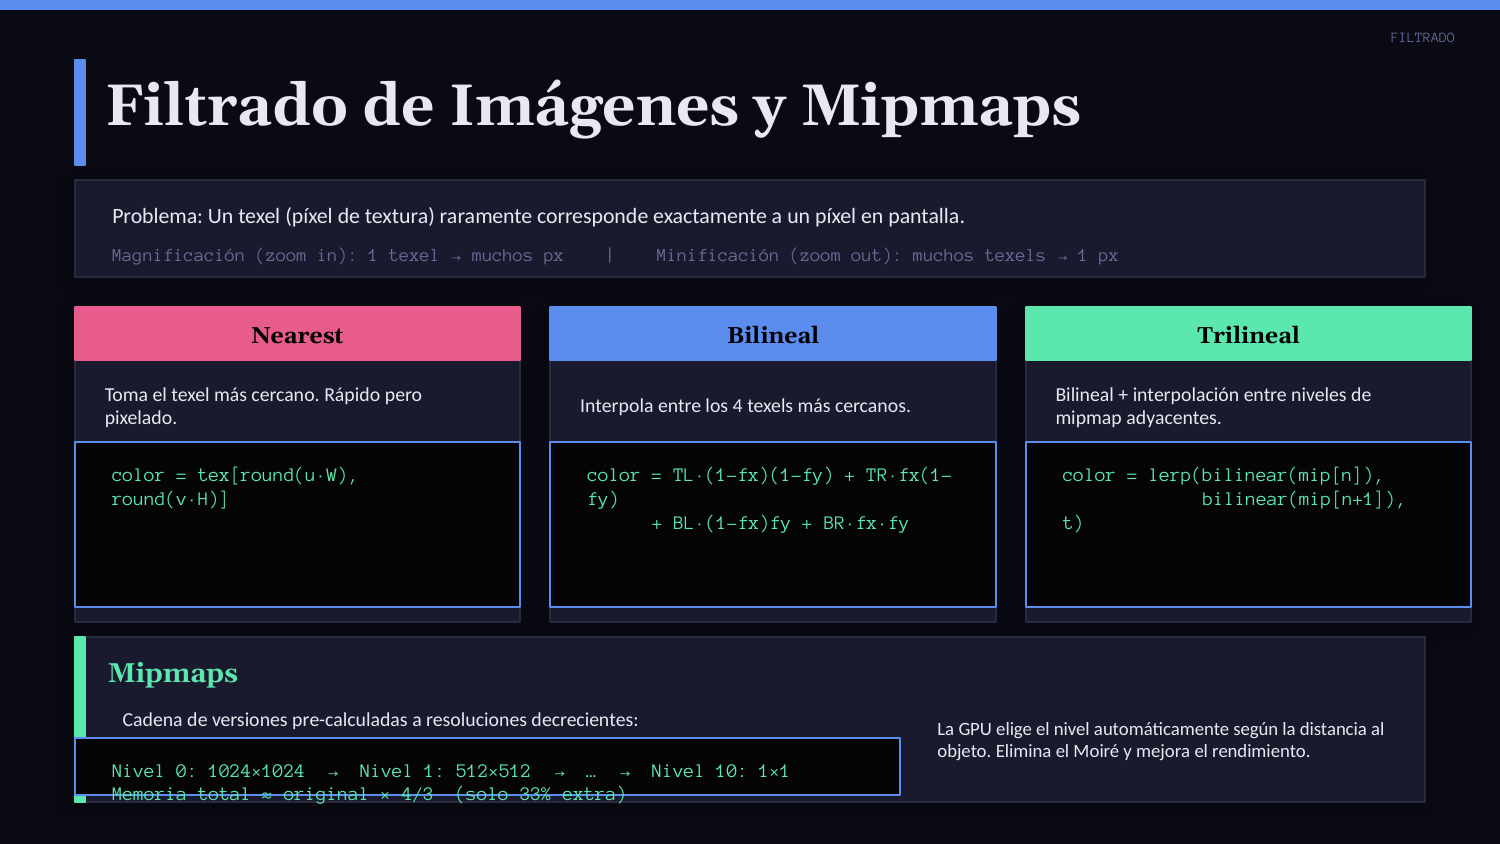

FILTRADO
Filtrado de Imágenes y Mipmaps

Problema: Un texel (píxel de textura) raramente corresponde exactamente a un píxel en pantalla.
Magnificación (zoom in): 1 texel → muchos px    |    Minificación (zoom out): muchos texels → 1 px

Nearest
Bilineal
Trilineal
Toma el texel más cercano. Rápido pero pixelado.
Interpola entre los 4 texels más cercanos.
Bilineal + interpolación entre niveles de mipmap adyacentes.

color = tex[round(u·W), round(v·H)]
color = TL·(1-fx)(1-fy) + TR·fx(1-fy)
      + BL·(1-fx)fy + BR·fx·fy
color = lerp(bilinear(mip[n]),
             bilinear(mip[n+1]), t)

Mipmaps
La GPU elige el nivel automáticamente según la distancia al objeto. Elimina el Moiré y mejora el rendimiento.
Cadena de versiones pre-calculadas a resoluciones decrecientes:

Nivel 0: 1024×1024  →  Nivel 1: 512×512  →  …  →  Nivel 10: 1×1
Memoria total ≈ original × 4/3  (solo 33% extra)